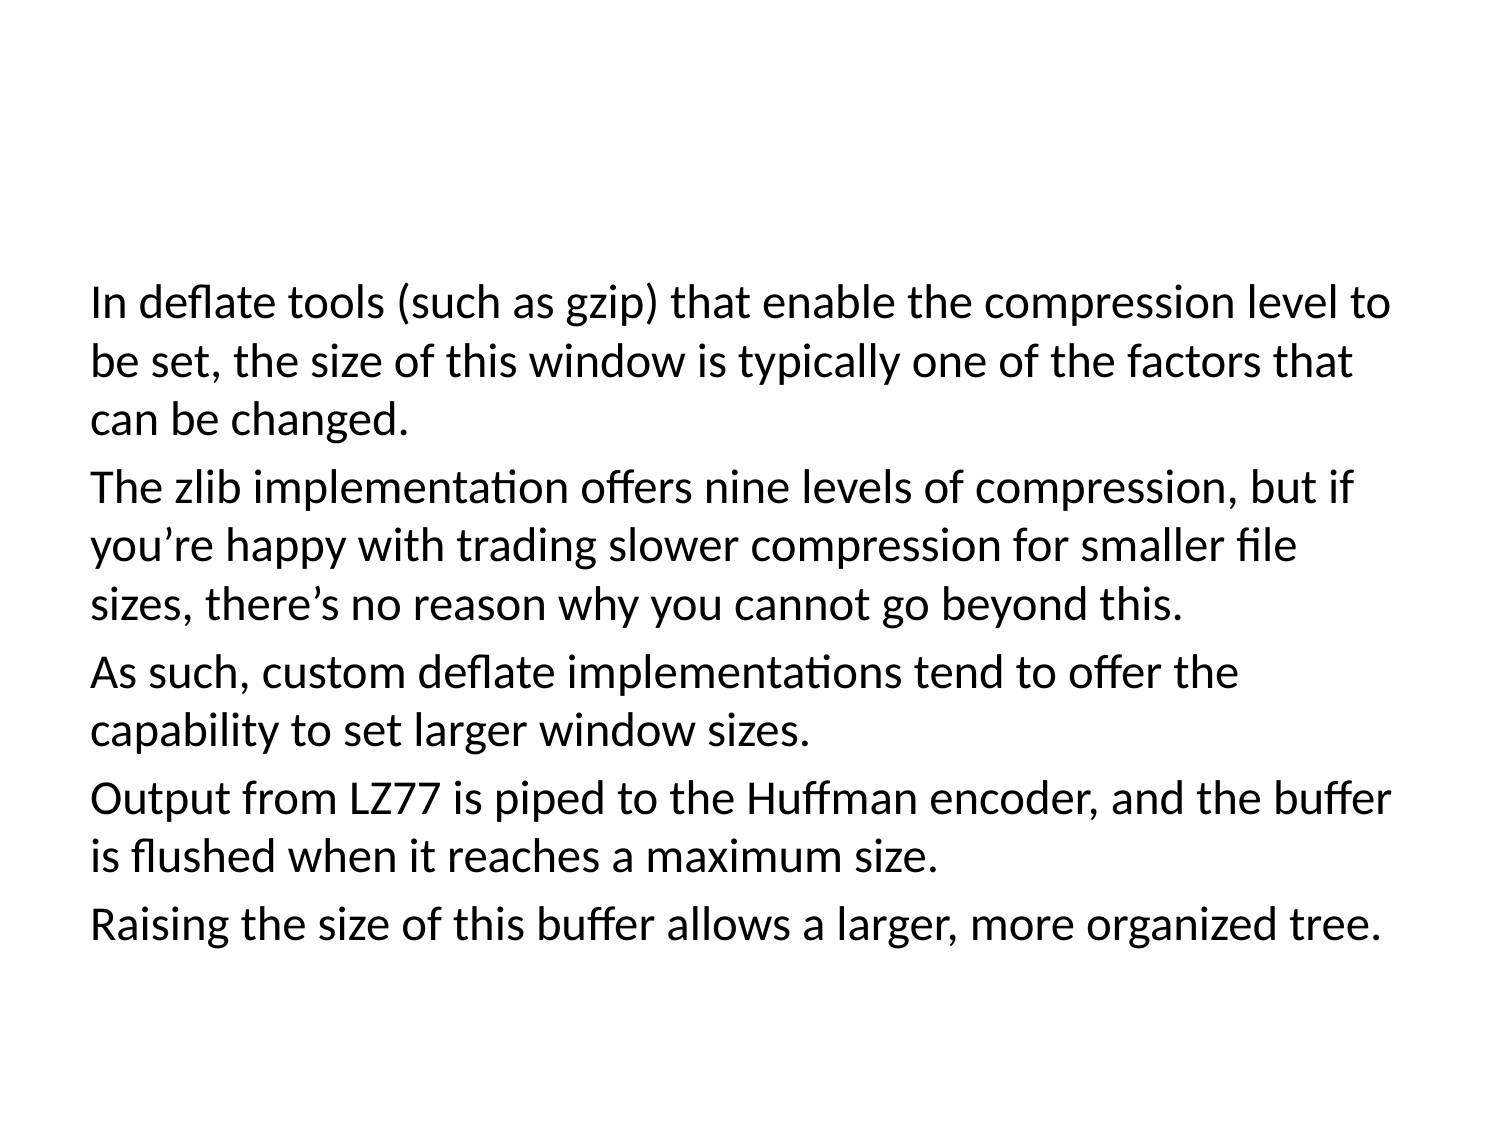

#
In deflate tools (such as gzip) that enable the compression level to be set, the size of this window is typically one of the factors that can be changed.
The zlib implementation offers nine levels of compression, but if you’re happy with trading slower compression for smaller file sizes, there’s no reason why you cannot go beyond this.
As such, custom deflate implementations tend to offer the capability to set larger window sizes.
Output from LZ77 is piped to the Huffman encoder, and the buffer is flushed when it reaches a maximum size.
Raising the size of this buffer allows a larger, more organized tree.